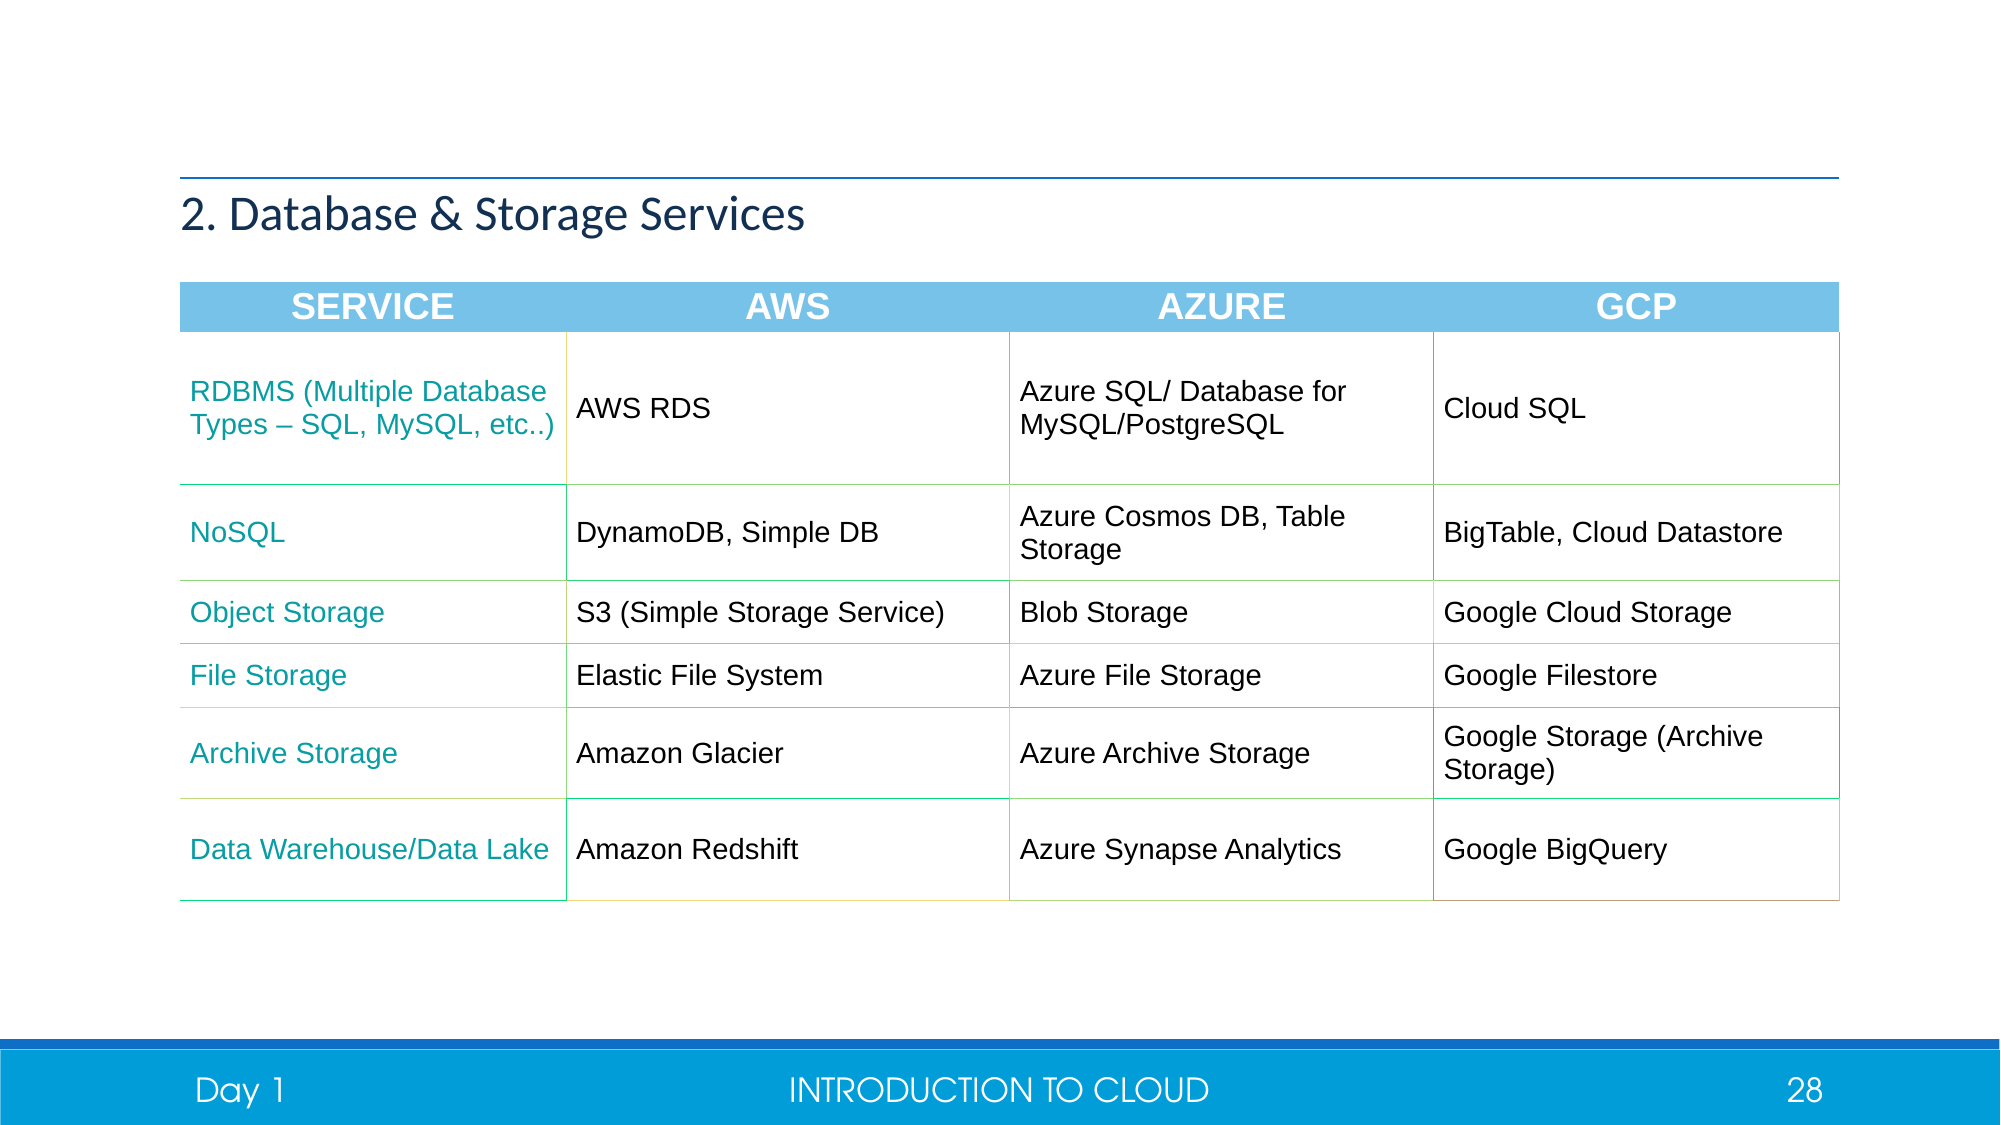

2. Database & Storage Services
| SERVICE | AWS | AZURE | GCP |
| --- | --- | --- | --- |
| RDBMS (Multiple Database Types – SQL, MySQL, etc..) | AWS RDS | Azure SQL/ Database for MySQL/PostgreSQL | Cloud SQL |
| NoSQL | DynamoDB, Simple DB | Azure Cosmos DB, Table Storage | BigTable, Cloud Datastore |
| Object Storage | S3 (Simple Storage Service) | Blob Storage | Google Cloud Storage |
| File Storage | Elastic File System | Azure File Storage | Google Filestore |
| Archive Storage | Amazon Glacier | Azure Archive Storage | Google Storage (Archive Storage) |
| Data Warehouse/Data Lake | Amazon Redshift | Azure Synapse Analytics | Google BigQuery |
Day 1
Introduction to Cloud
28